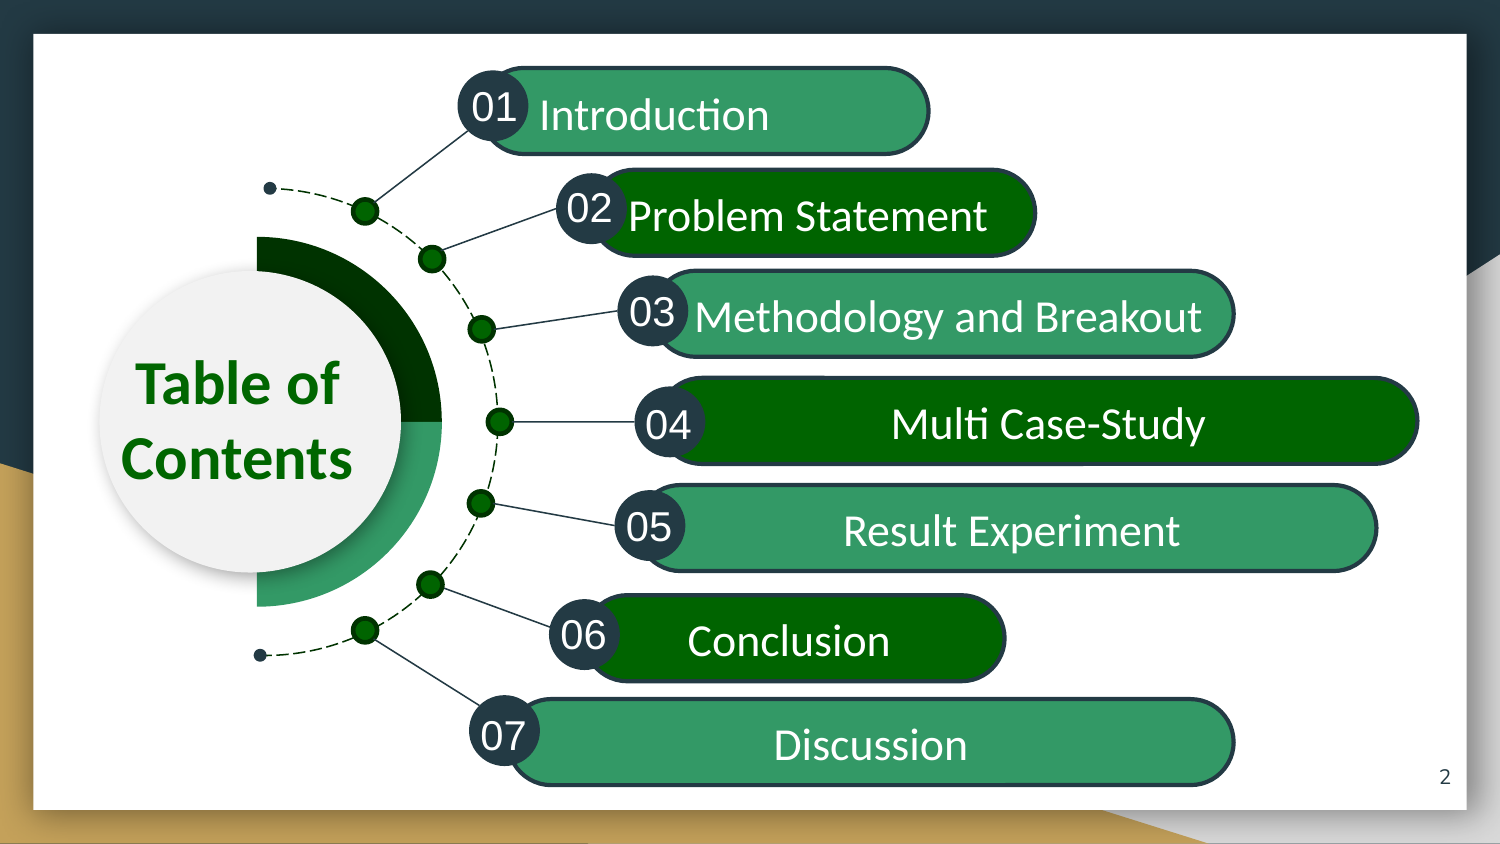

01
Introduction

Problem Statement

02

Table of
Contents
 Methodology and Breakout

03

  Multi Case-Study

04

  Result Experiment

05

Conclusion

06

Discussion
07
2